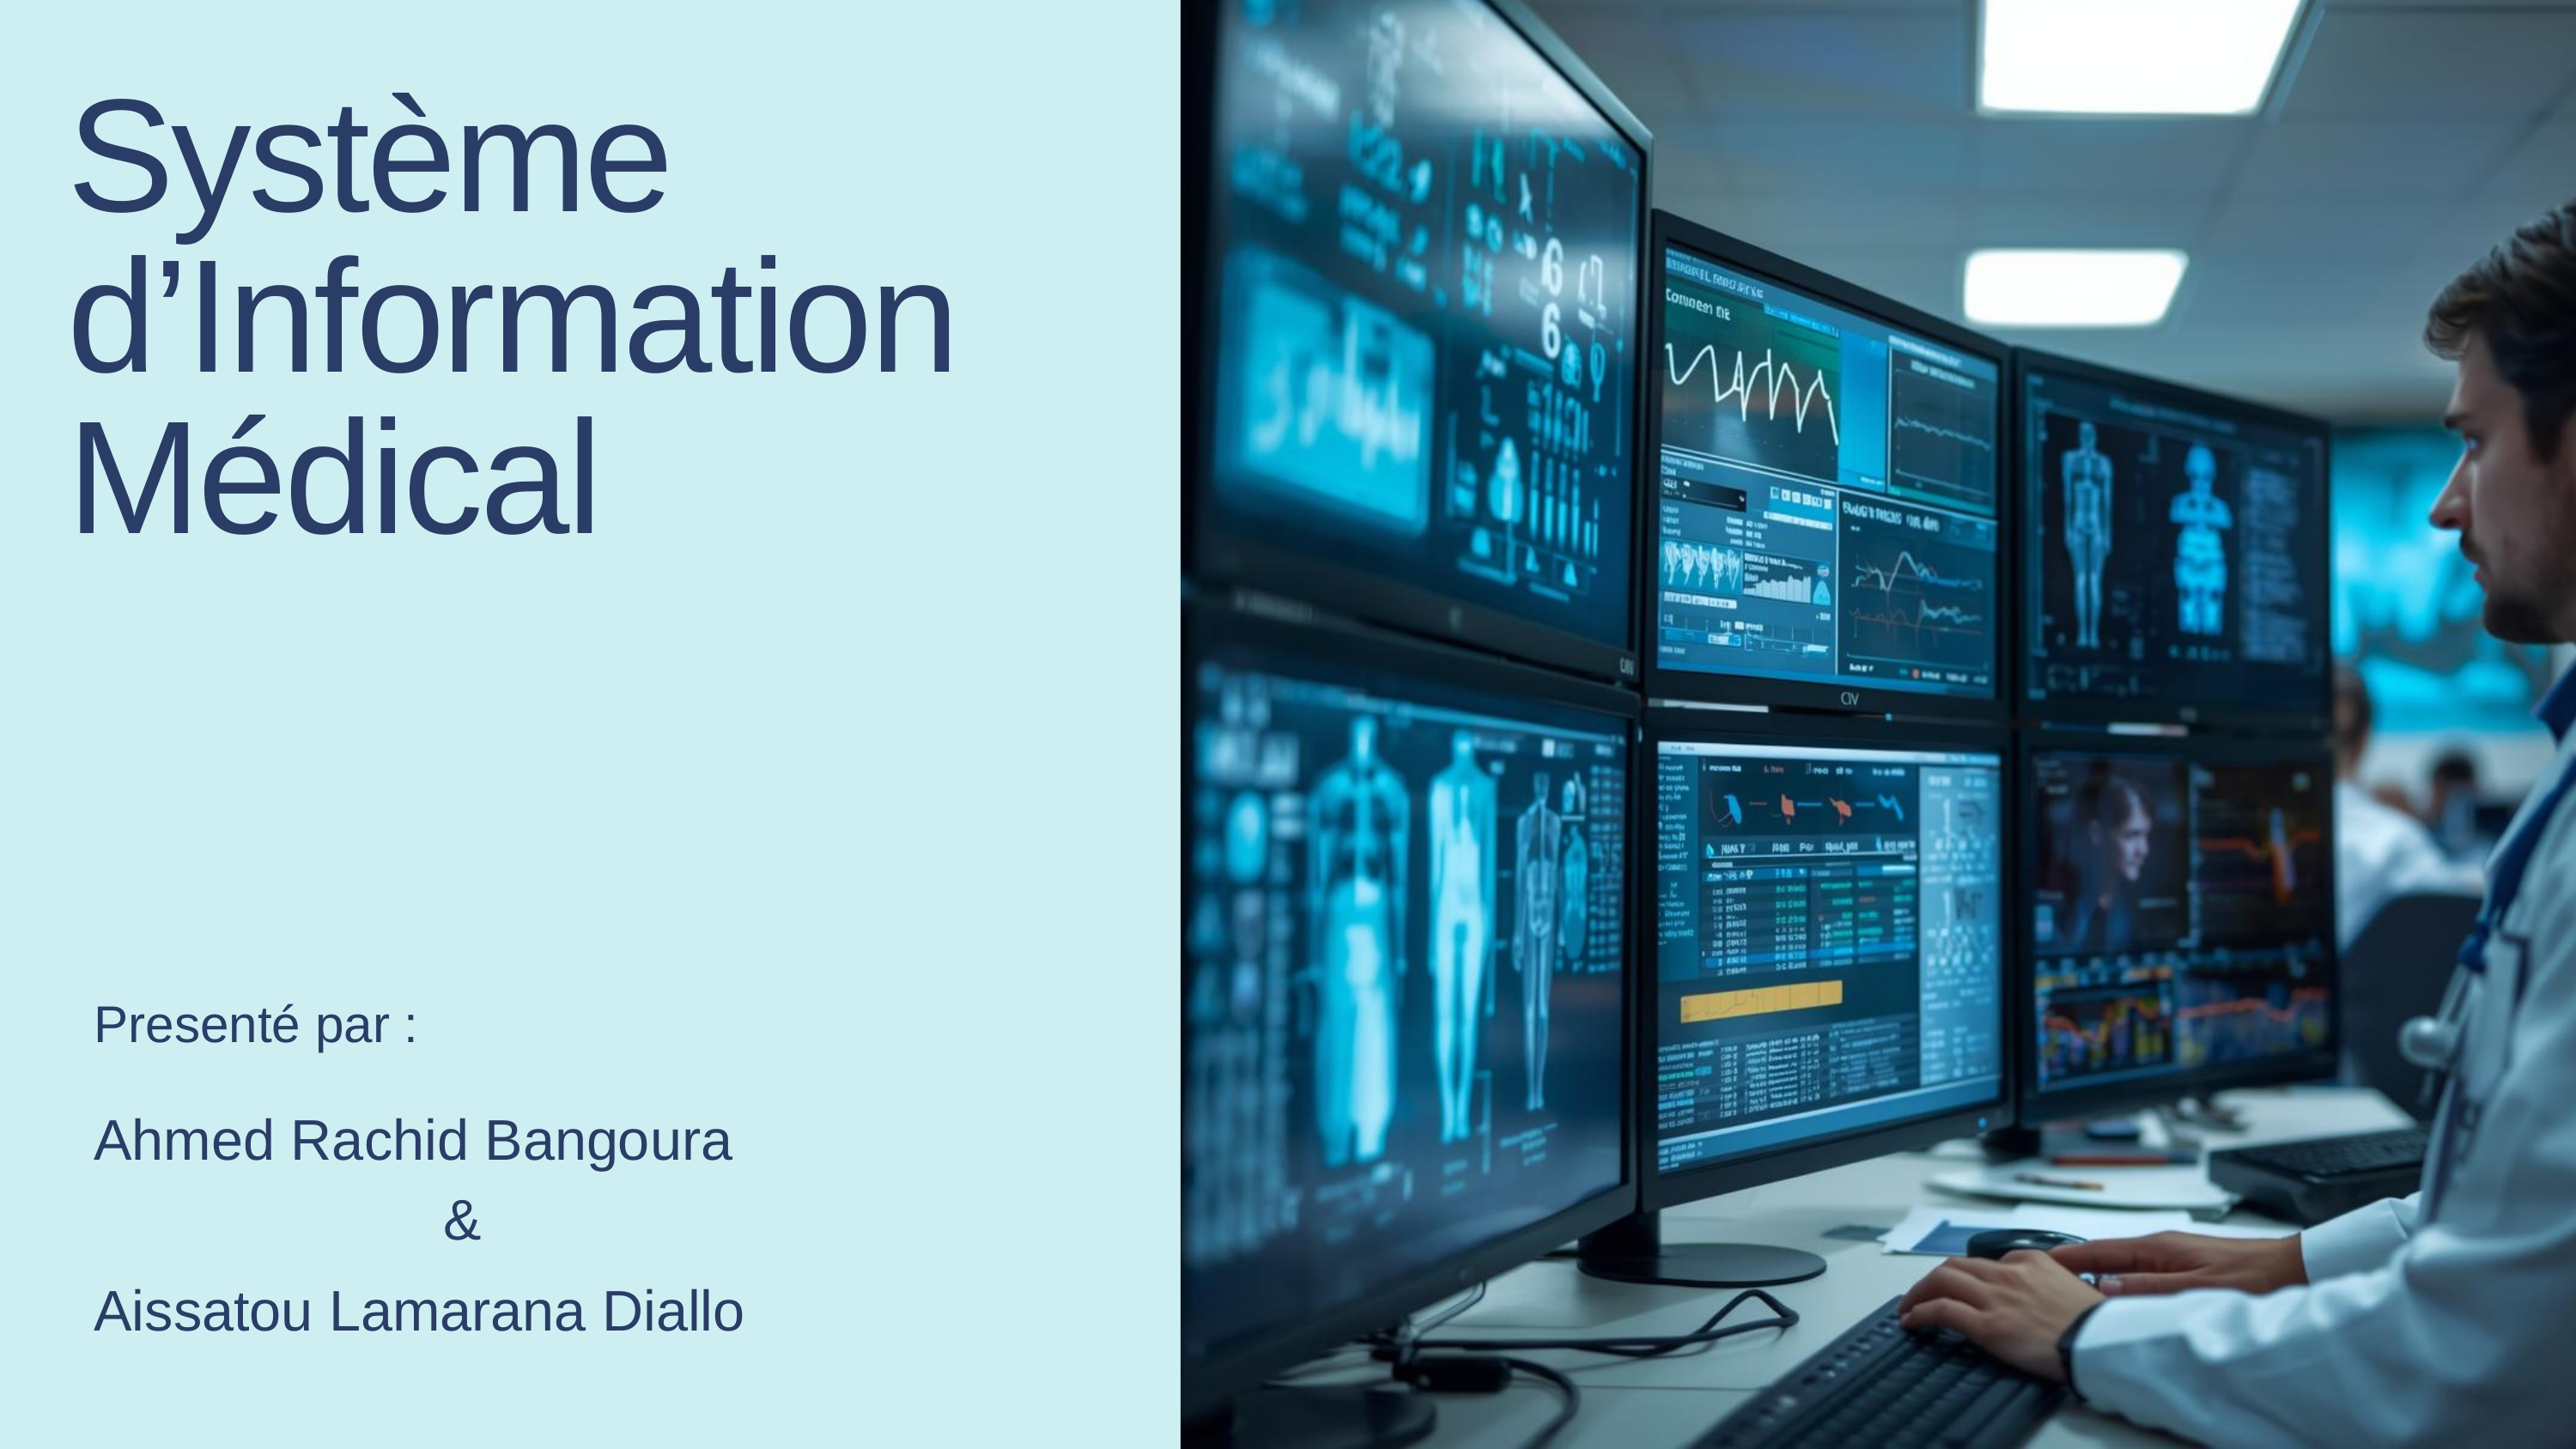

Système d’Information Médical
Presenté par :

Ahmed Rachid Bangoura
                      &
Aissatou Lamarana Diallo